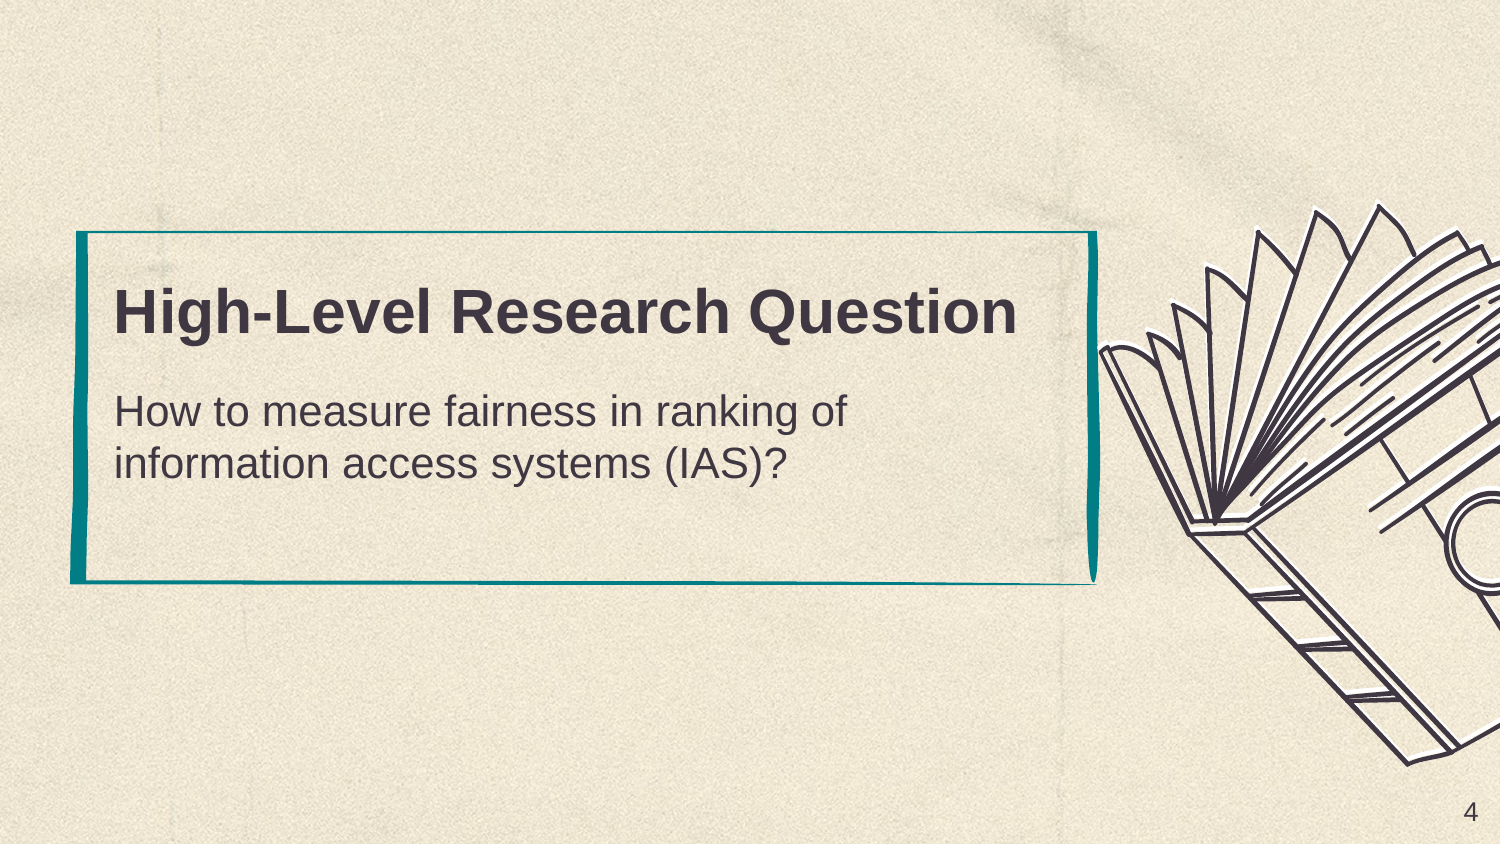

# High-Level Research Question
How to measure fairness in ranking of information access systems (IAS)?
4